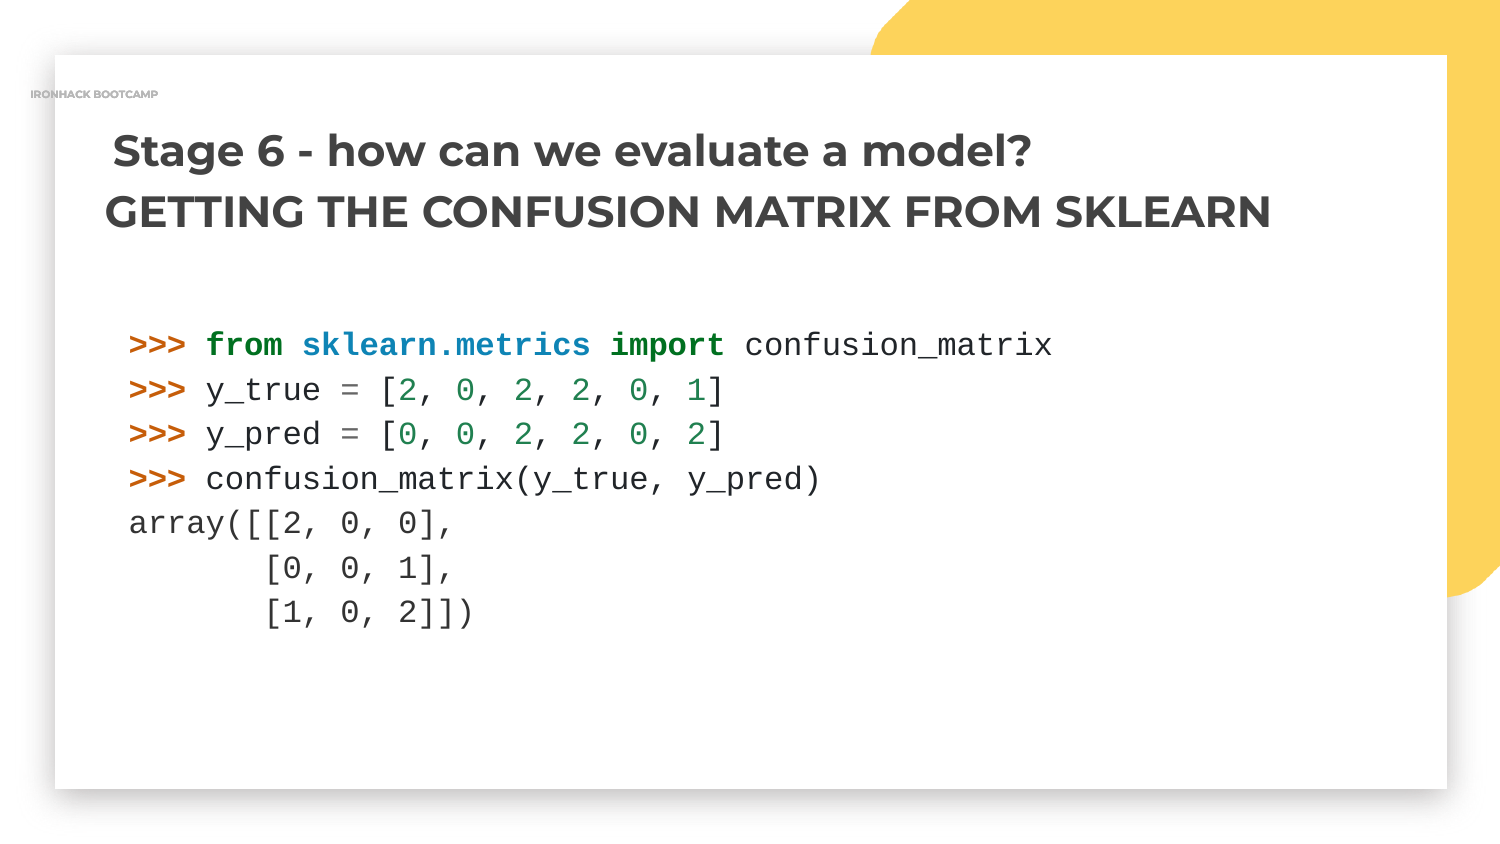

IRONHACK BOOTCAMP
IRONHACK BOOTCAMP
IRONHACK BOOTCAMP
Stage 6 - how can we evaluate a model?
GETTING THE CONFUSION MATRIX FROM SKLEARN
>>> from sklearn.metrics import confusion_matrix
>>> y_true = [2, 0, 2, 2, 0, 1]
>>> y_pred = [0, 0, 2, 2, 0, 2]
>>> confusion_matrix(y_true, y_pred)
array([[2, 0, 0],
       [0, 0, 1],
       [1, 0, 2]])